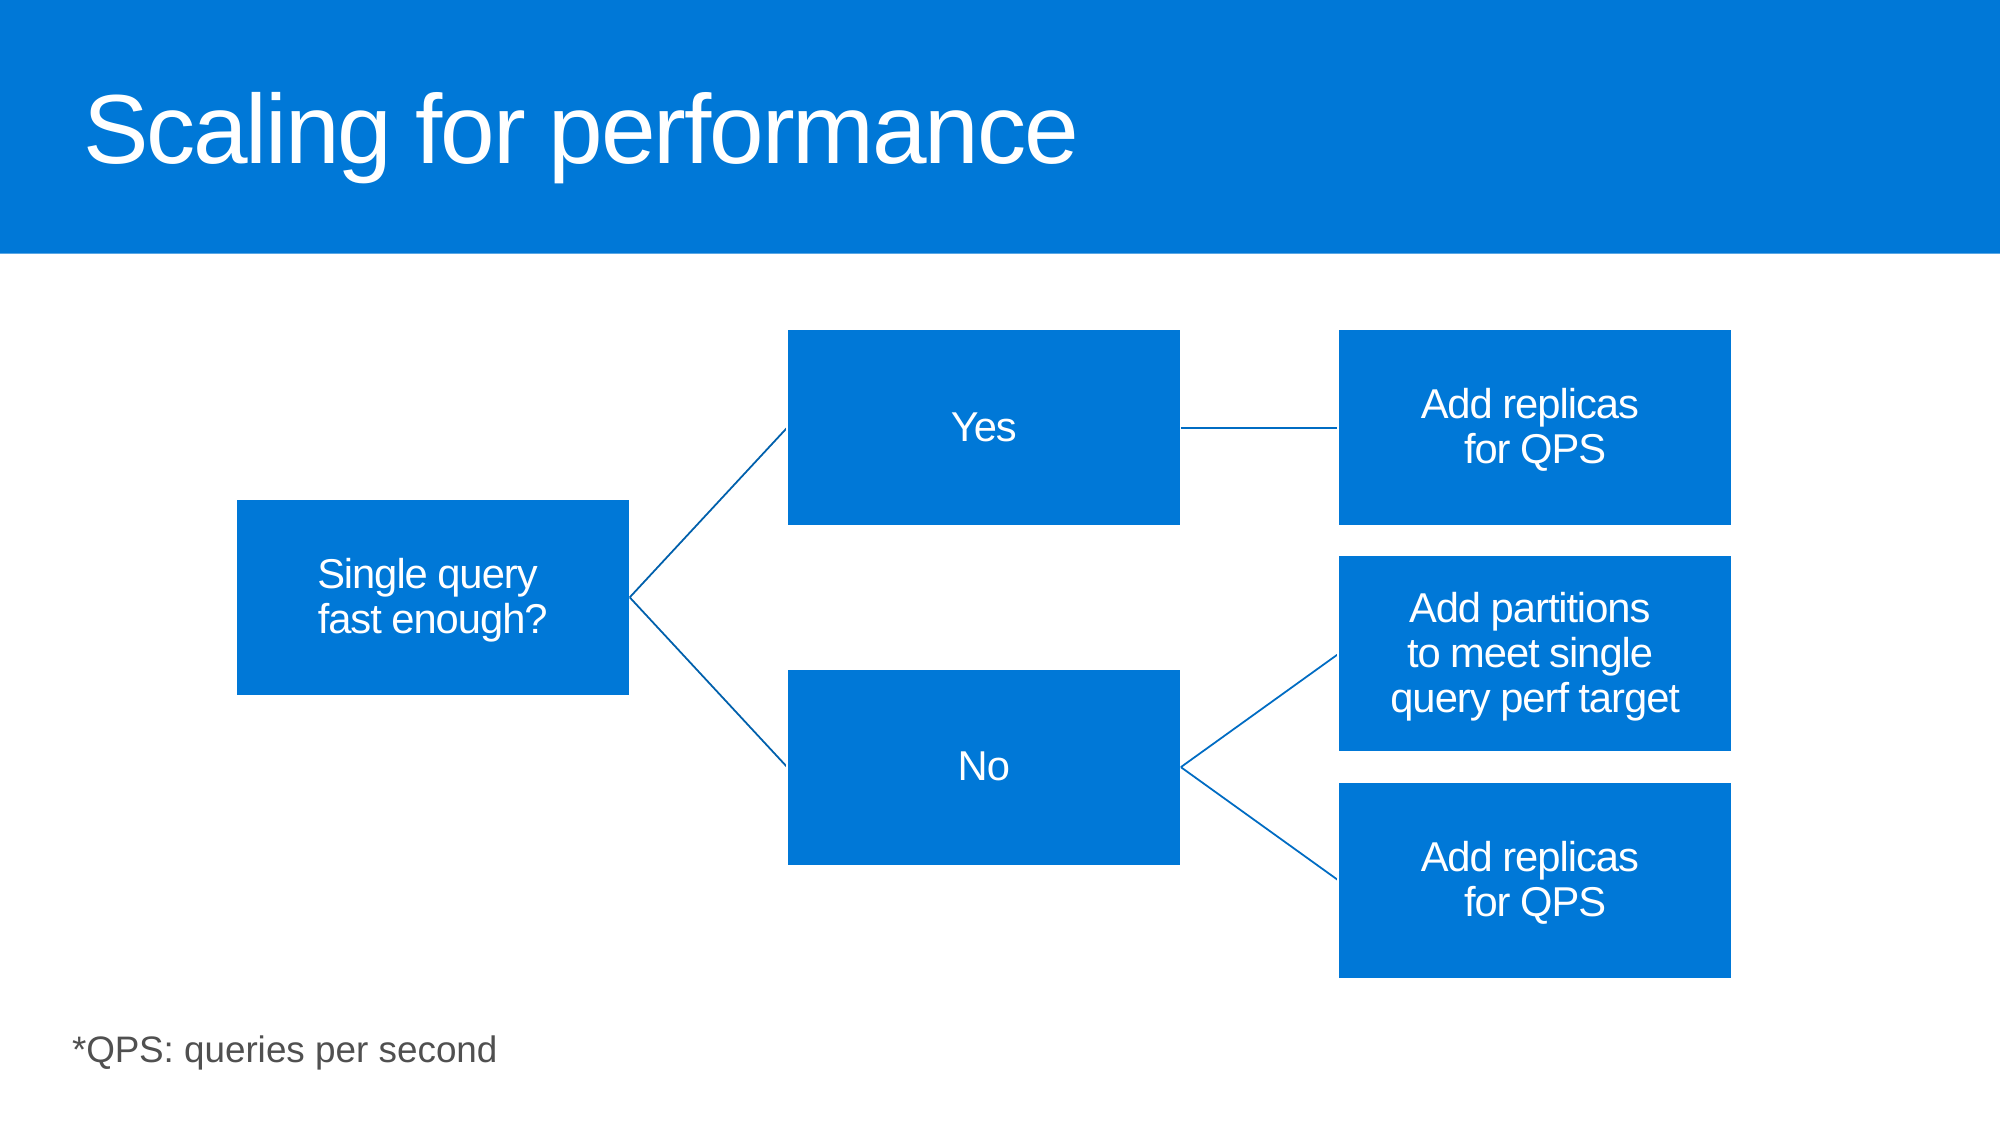

Scaling for performance
Single query
fast enough?

Yes

Add replicas
for QPS

No

Add partitions
to meet single
query perf target

Add replicas
for QPS
*QPS: queries per second